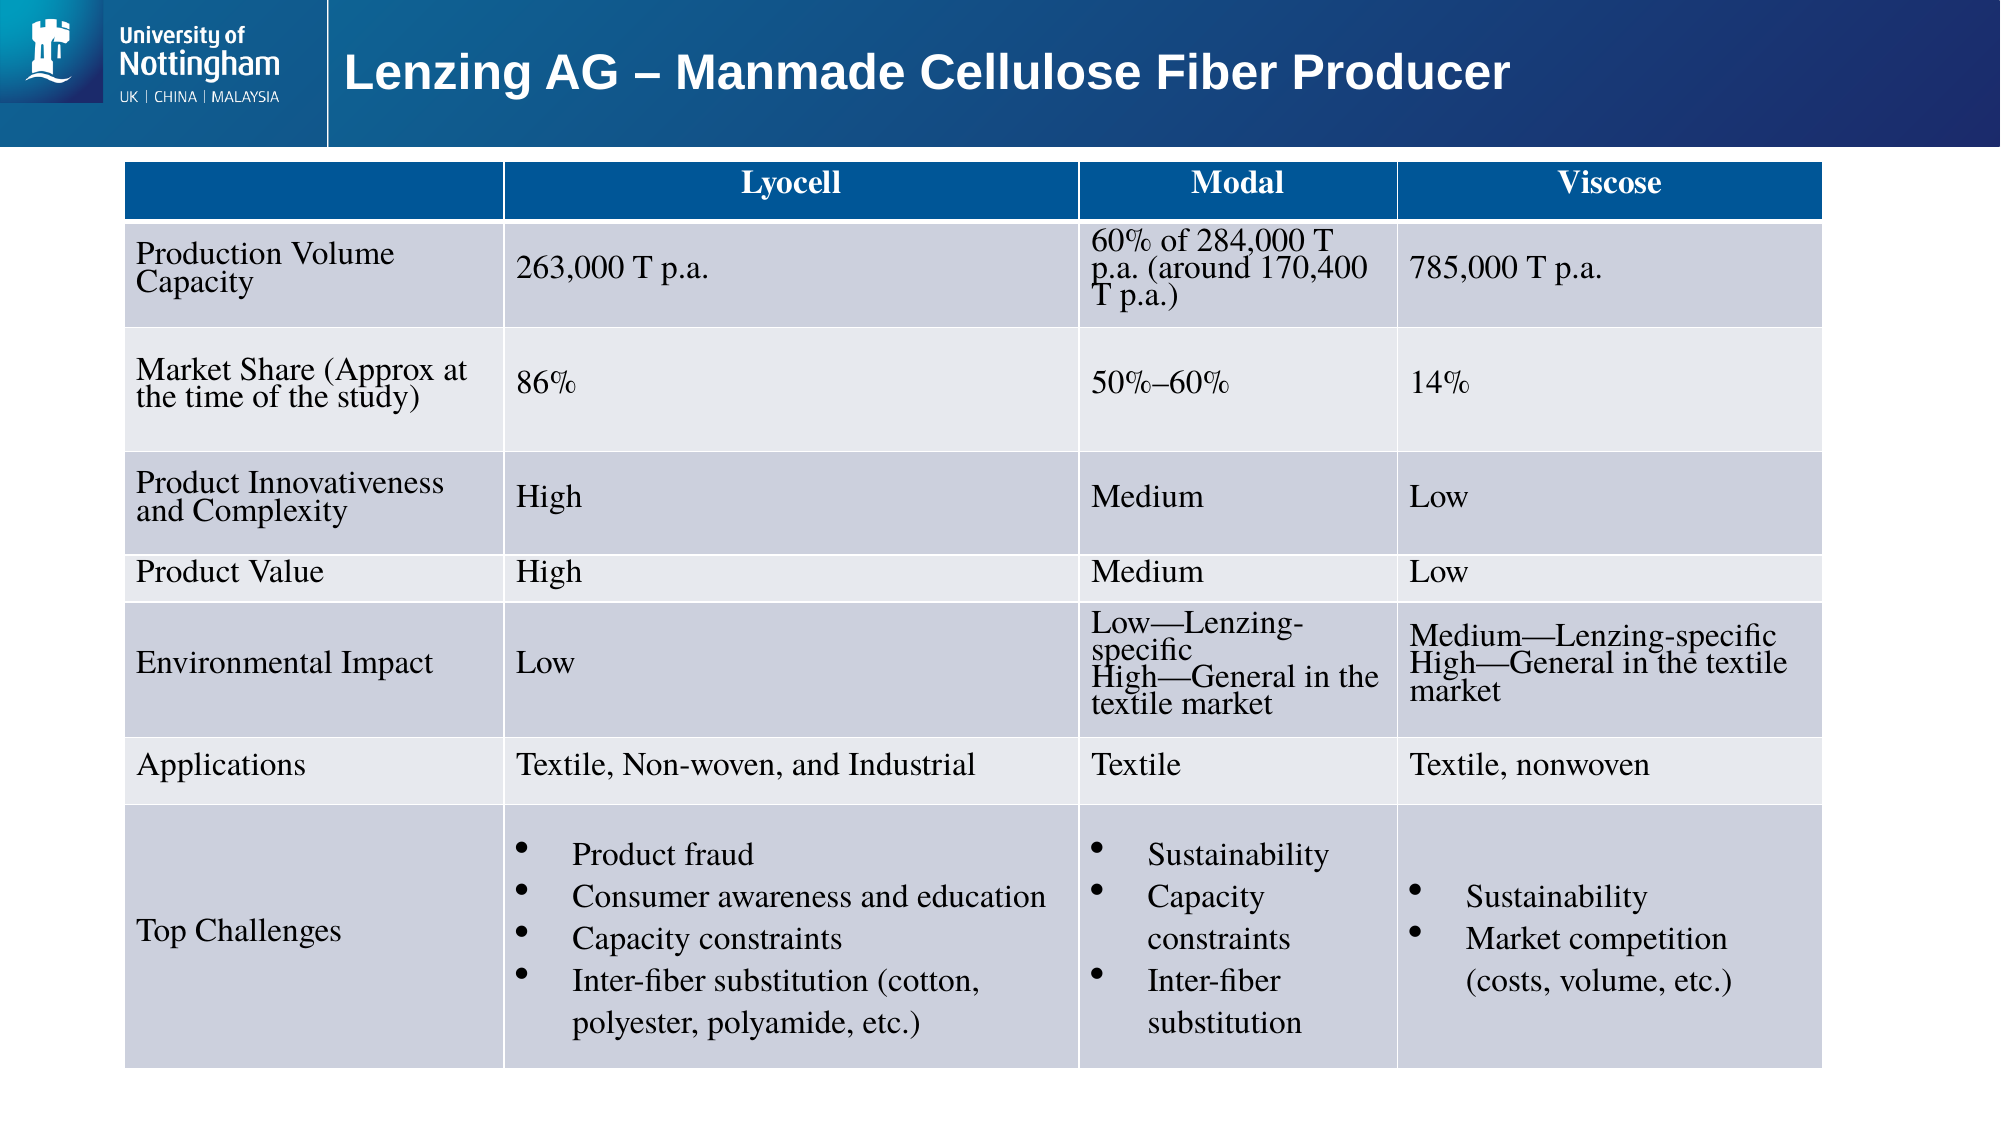

# Lenzing AG – Manmade Cellulose Fiber Producer
|  | Lyocell | Modal | Viscose |
| --- | --- | --- | --- |
| Production Volume Capacity | 263,000 T p.a. | 60% of 284,000 T p.a. (around 170,400 T p.a.) | 785,000 T p.a. |
| Market Share (Approx at the time of the study) | 86% | 50%–60% | 14% |
| Product Innovativeness and Complexity | High | Medium | Low |
| Product Value | High | Medium | Low |
| Environmental Impact | Low | Low—Lenzing-specific High—General in the textile market | Medium—Lenzing-specific High—General in the textile market |
| Applications | Textile, Non-woven, and Industrial | Textile | Textile, nonwoven |
| Top Challenges | Product fraud Consumer awareness and education Capacity constraints Inter-fiber substitution (cotton, polyester, polyamide, etc.) | Sustainability Capacity constraints Inter-fiber substitution | Sustainability Market competition (costs, volume, etc.) |